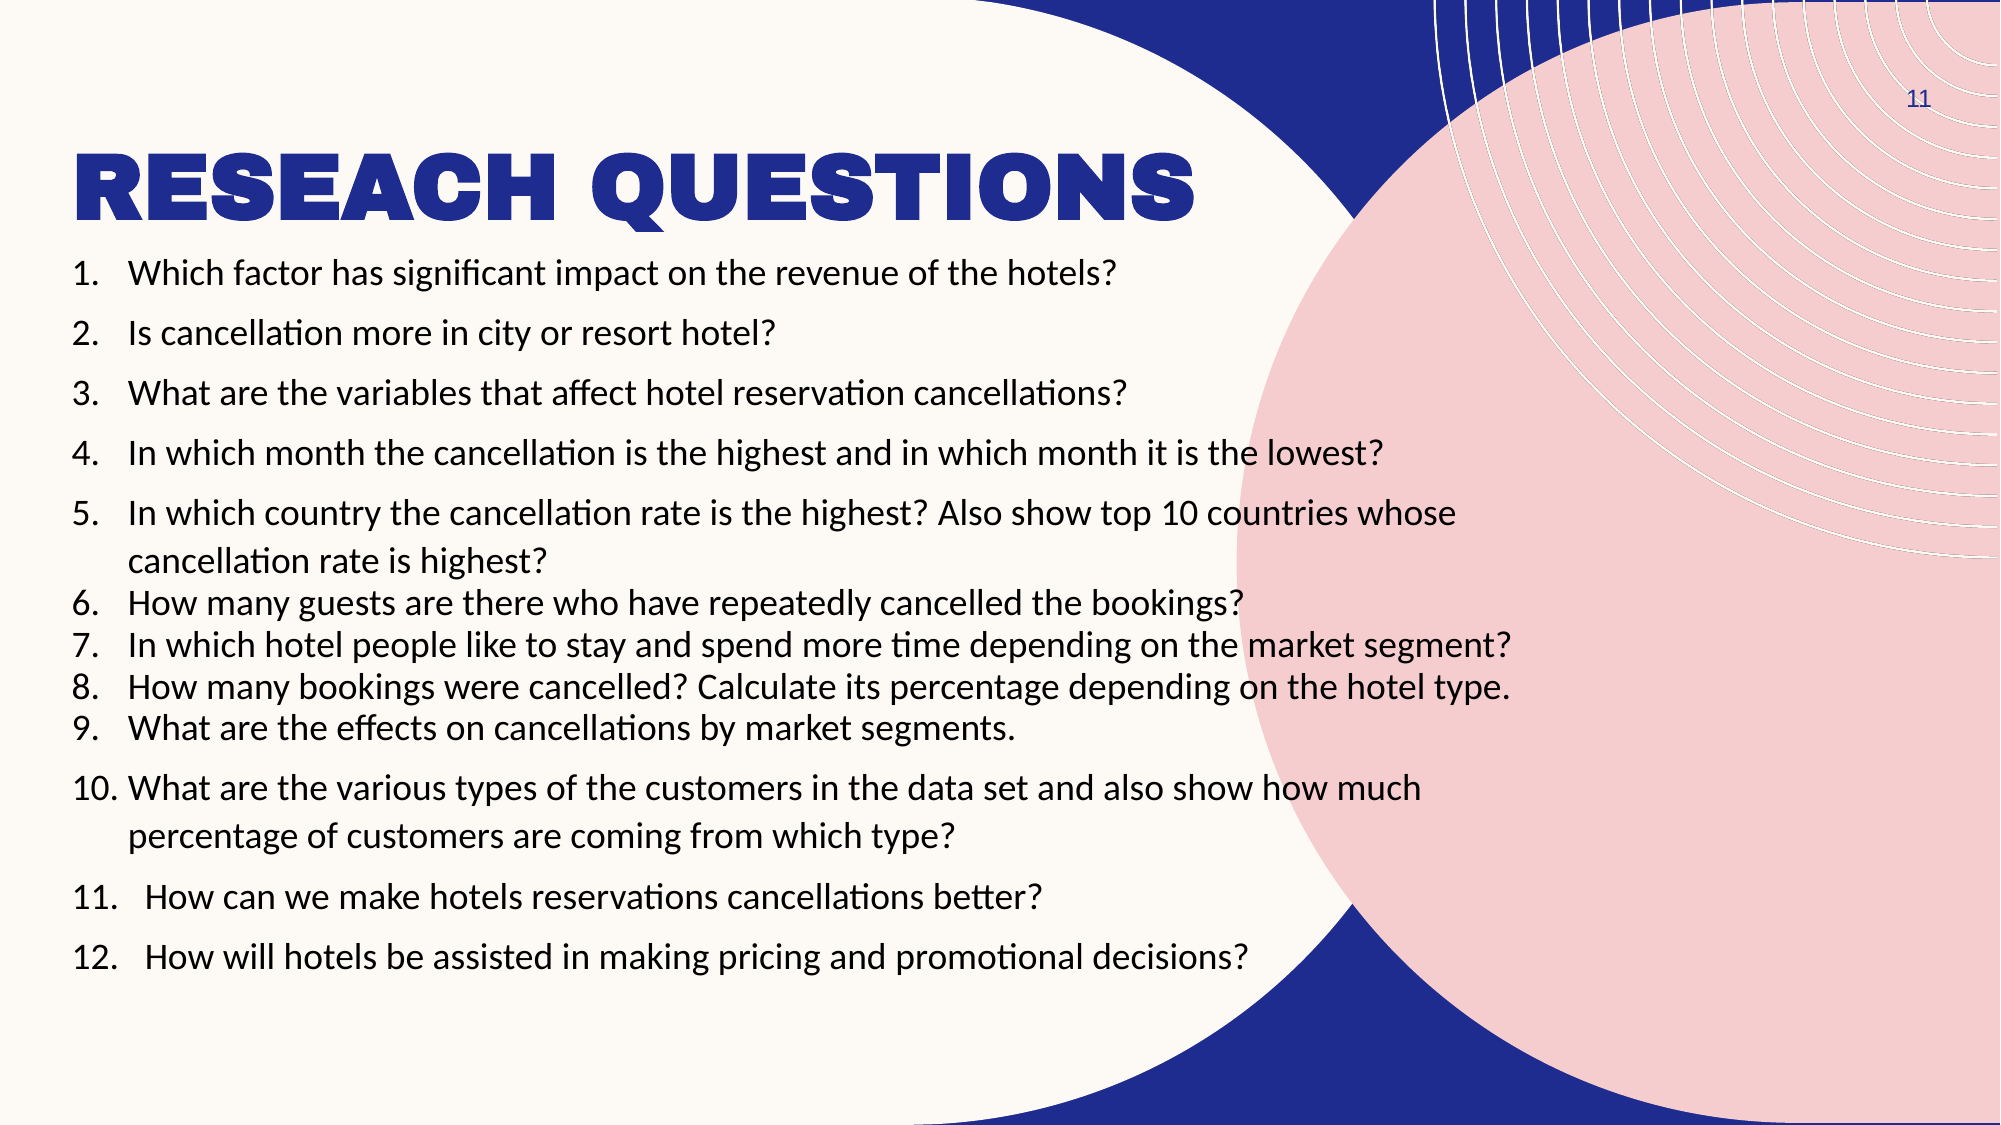

11
# Reseach questions
Which factor has significant impact on the revenue of the hotels?
Is cancellation more in city or resort hotel?
What are the variables that affect hotel reservation cancellations?
In which month the cancellation is the highest and in which month it is the lowest?
In which country the cancellation rate is the highest? Also show top 10 countries whose cancellation rate is highest?
How many guests are there who have repeatedly cancelled the bookings?
In which hotel people like to stay and spend more time depending on the market segment?
How many bookings were cancelled? Calculate its percentage depending on the hotel type.
What are the effects on cancellations by market segments.
What are the various types of the customers in the data set and also show how much percentage of customers are coming from which type?
  How can we make hotels reservations cancellations better?
  How will hotels be assisted in making pricing and promotional decisions?